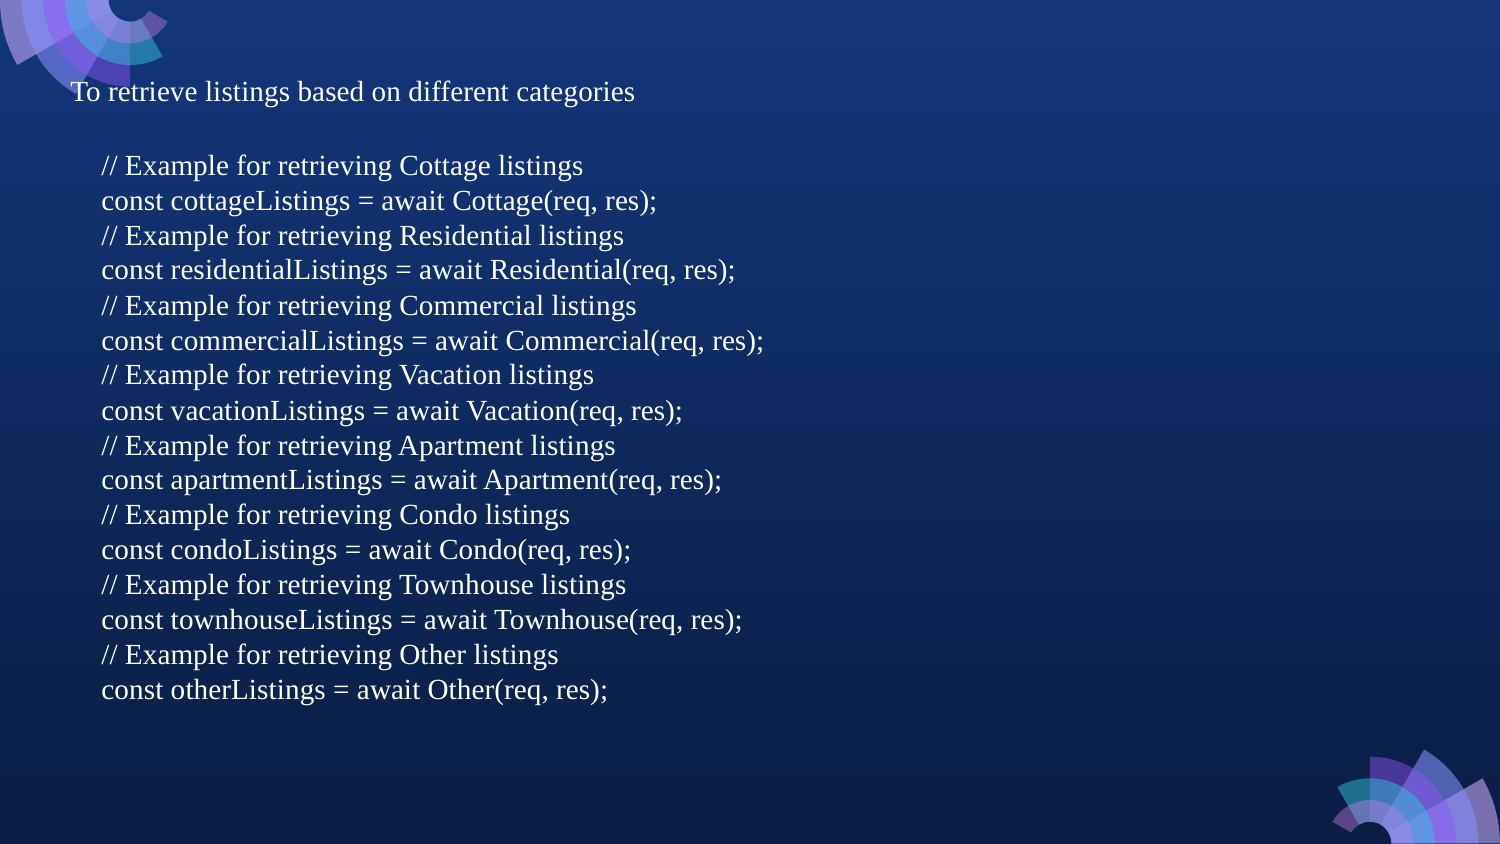

To retrieve listings based on different categories
// Example for retrieving Cottage listings
const cottageListings = await Cottage(req, res);
// Example for retrieving Residential listings
const residentialListings = await Residential(req, res);
// Example for retrieving Commercial listings
const commercialListings = await Commercial(req, res);
// Example for retrieving Vacation listings
const vacationListings = await Vacation(req, res);
// Example for retrieving Apartment listings
const apartmentListings = await Apartment(req, res);
// Example for retrieving Condo listings
const condoListings = await Condo(req, res);
// Example for retrieving Townhouse listings
const townhouseListings = await Townhouse(req, res);
// Example for retrieving Other listings
const otherListings = await Other(req, res);